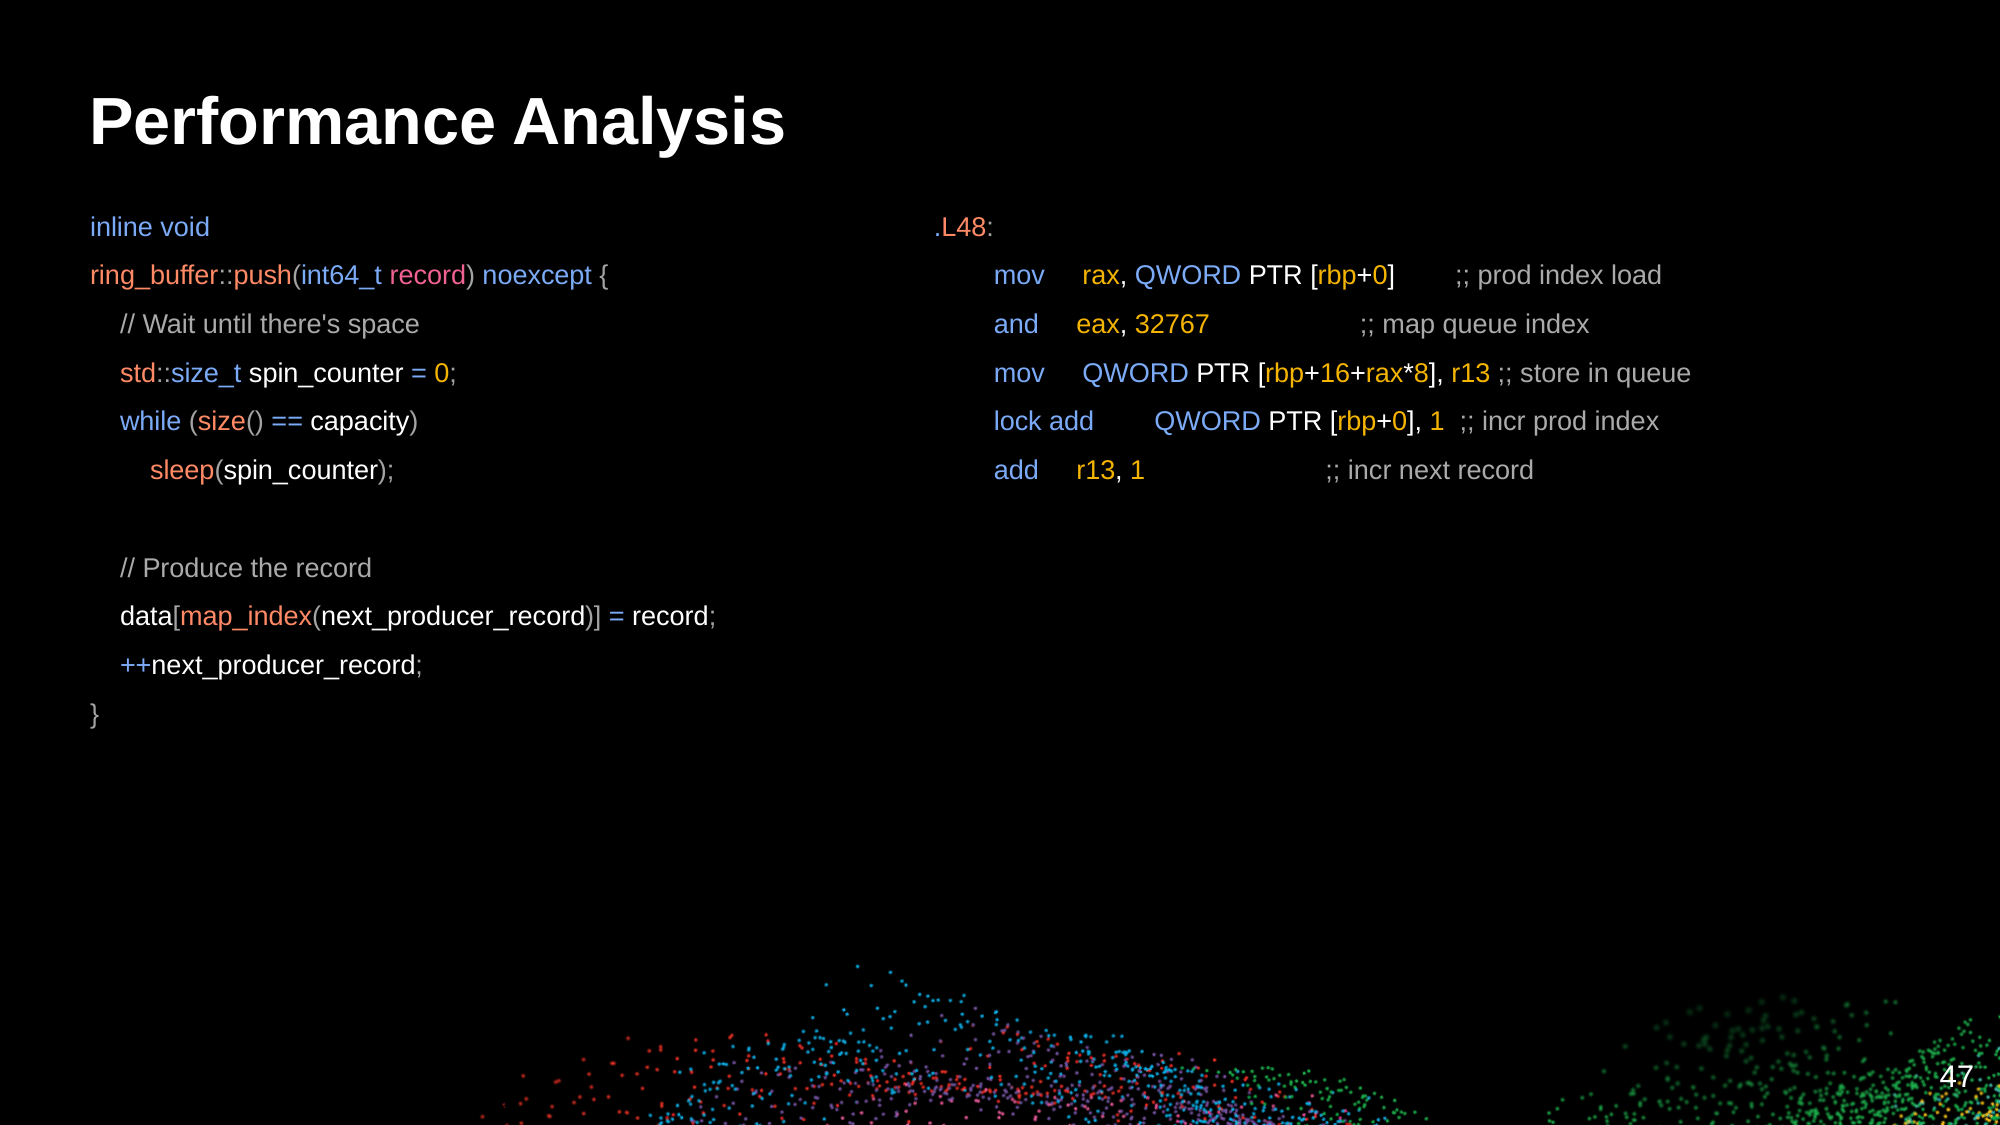

# Performance Analysis

inline void
ring_buffer::push(int64_t record) noexcept {
    // Wait until there's space
    std::size_t spin_counter = 0;
    while (size() == capacity)
        sleep(spin_counter);

    // Produce the record
    data[map_index(next_producer_record)] = record;
    ++next_producer_record;
}

.L48:
        mov     rax, QWORD PTR [rbp+0]        ;; prod index load
        and     eax, 32767                    ;; map queue index
        mov     QWORD PTR [rbp+16+rax*8], r13 ;; store in queue
        lock add        QWORD PTR [rbp+0], 1  ;; incr prod index
        add     r13, 1                        ;; incr next record

47